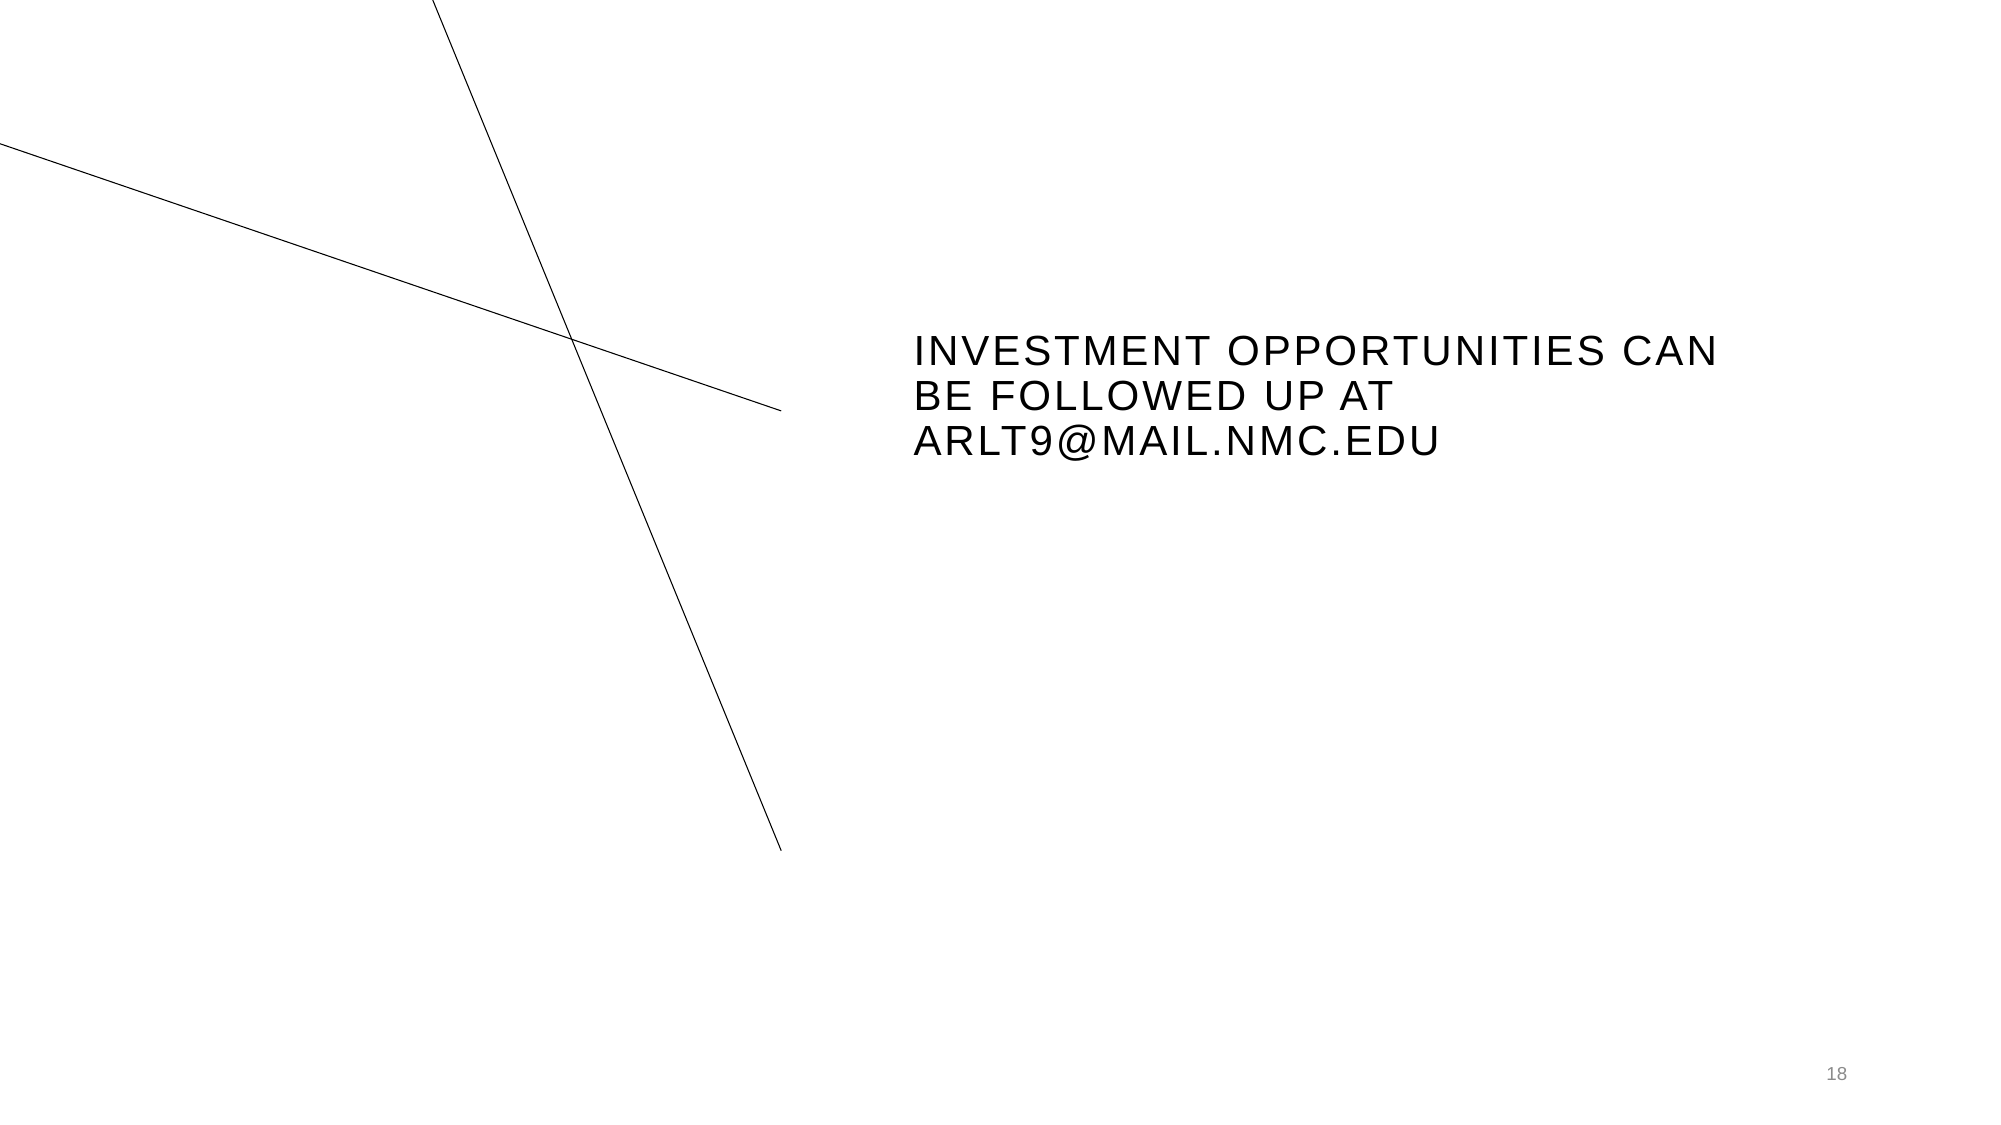

# investment opportunities can be followed up at arlt9@mail.nmc.edu
18